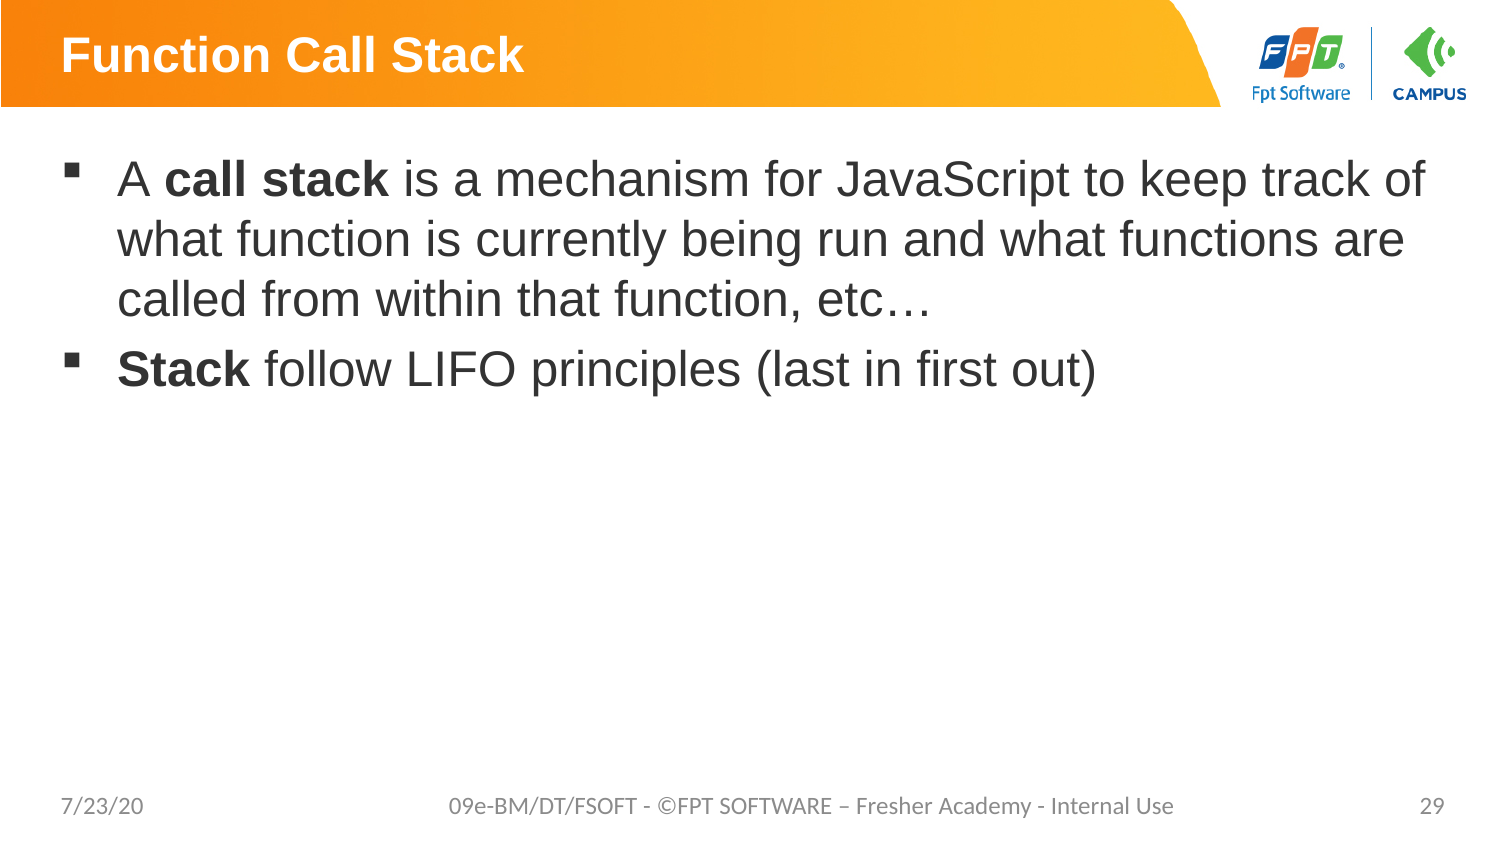

# Function Call Stack
A call stack is a mechanism for JavaScript to keep track of what function is currently being run and what functions are called from within that function, etc…
Stack follow LIFO principles (last in first out)

7/23/20
09e-BM/DT/FSOFT - ©FPT SOFTWARE – Fresher Academy - Internal Use
29